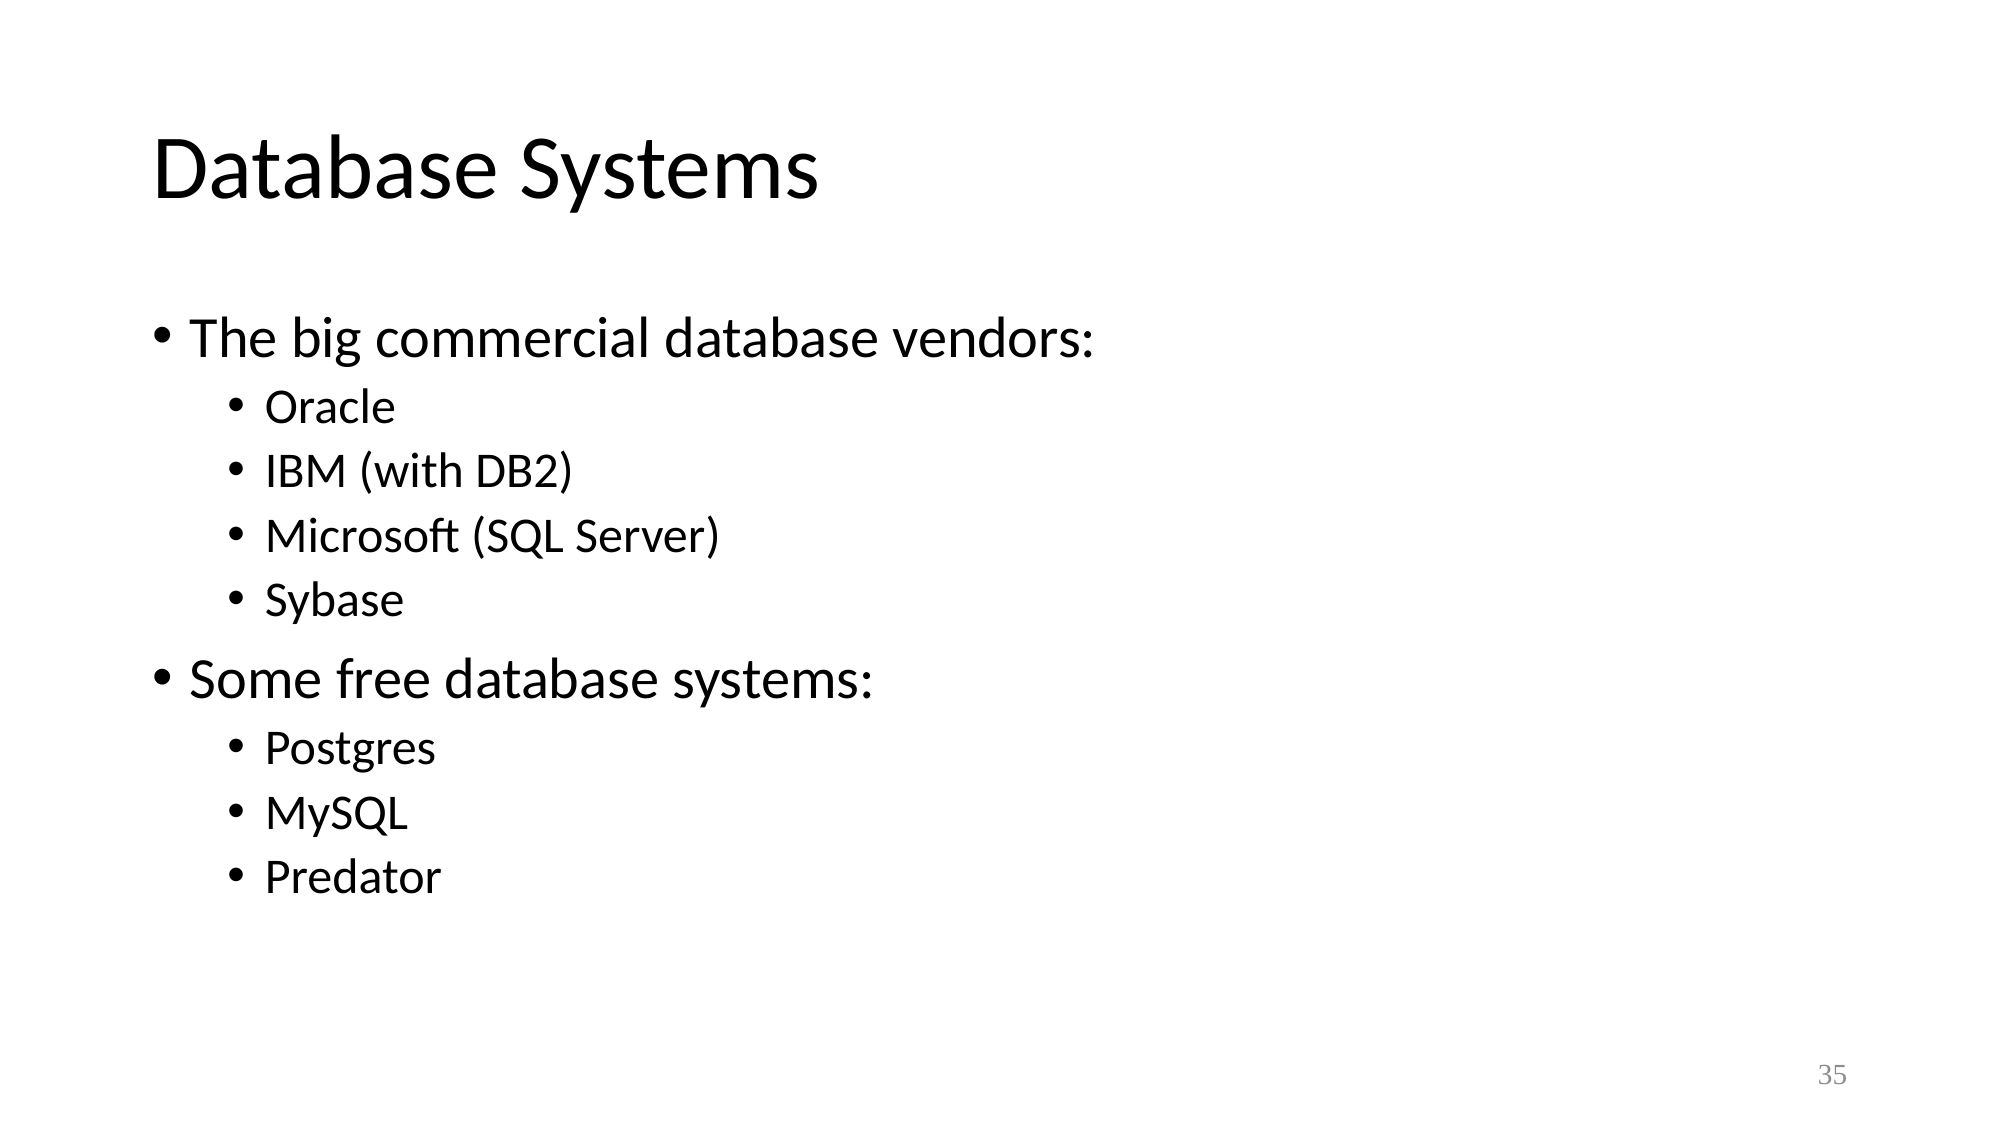

# Database Systems
The big commercial database vendors:
Oracle
IBM (with DB2)
Microsoft (SQL Server)
Sybase
Some free database systems:
Postgres
MySQL
Predator
35